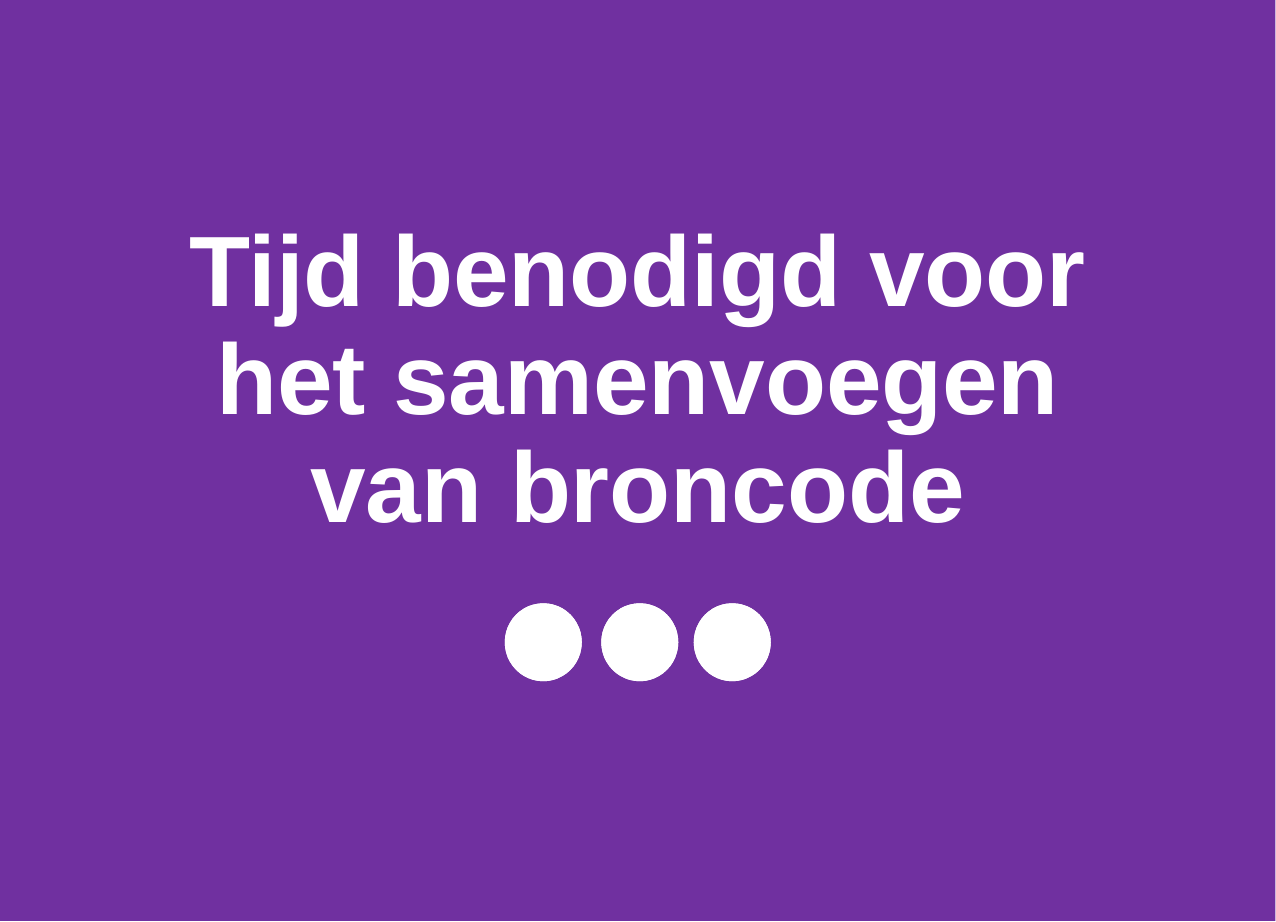

# Tijd benodigd voor het samenvoegen van broncode